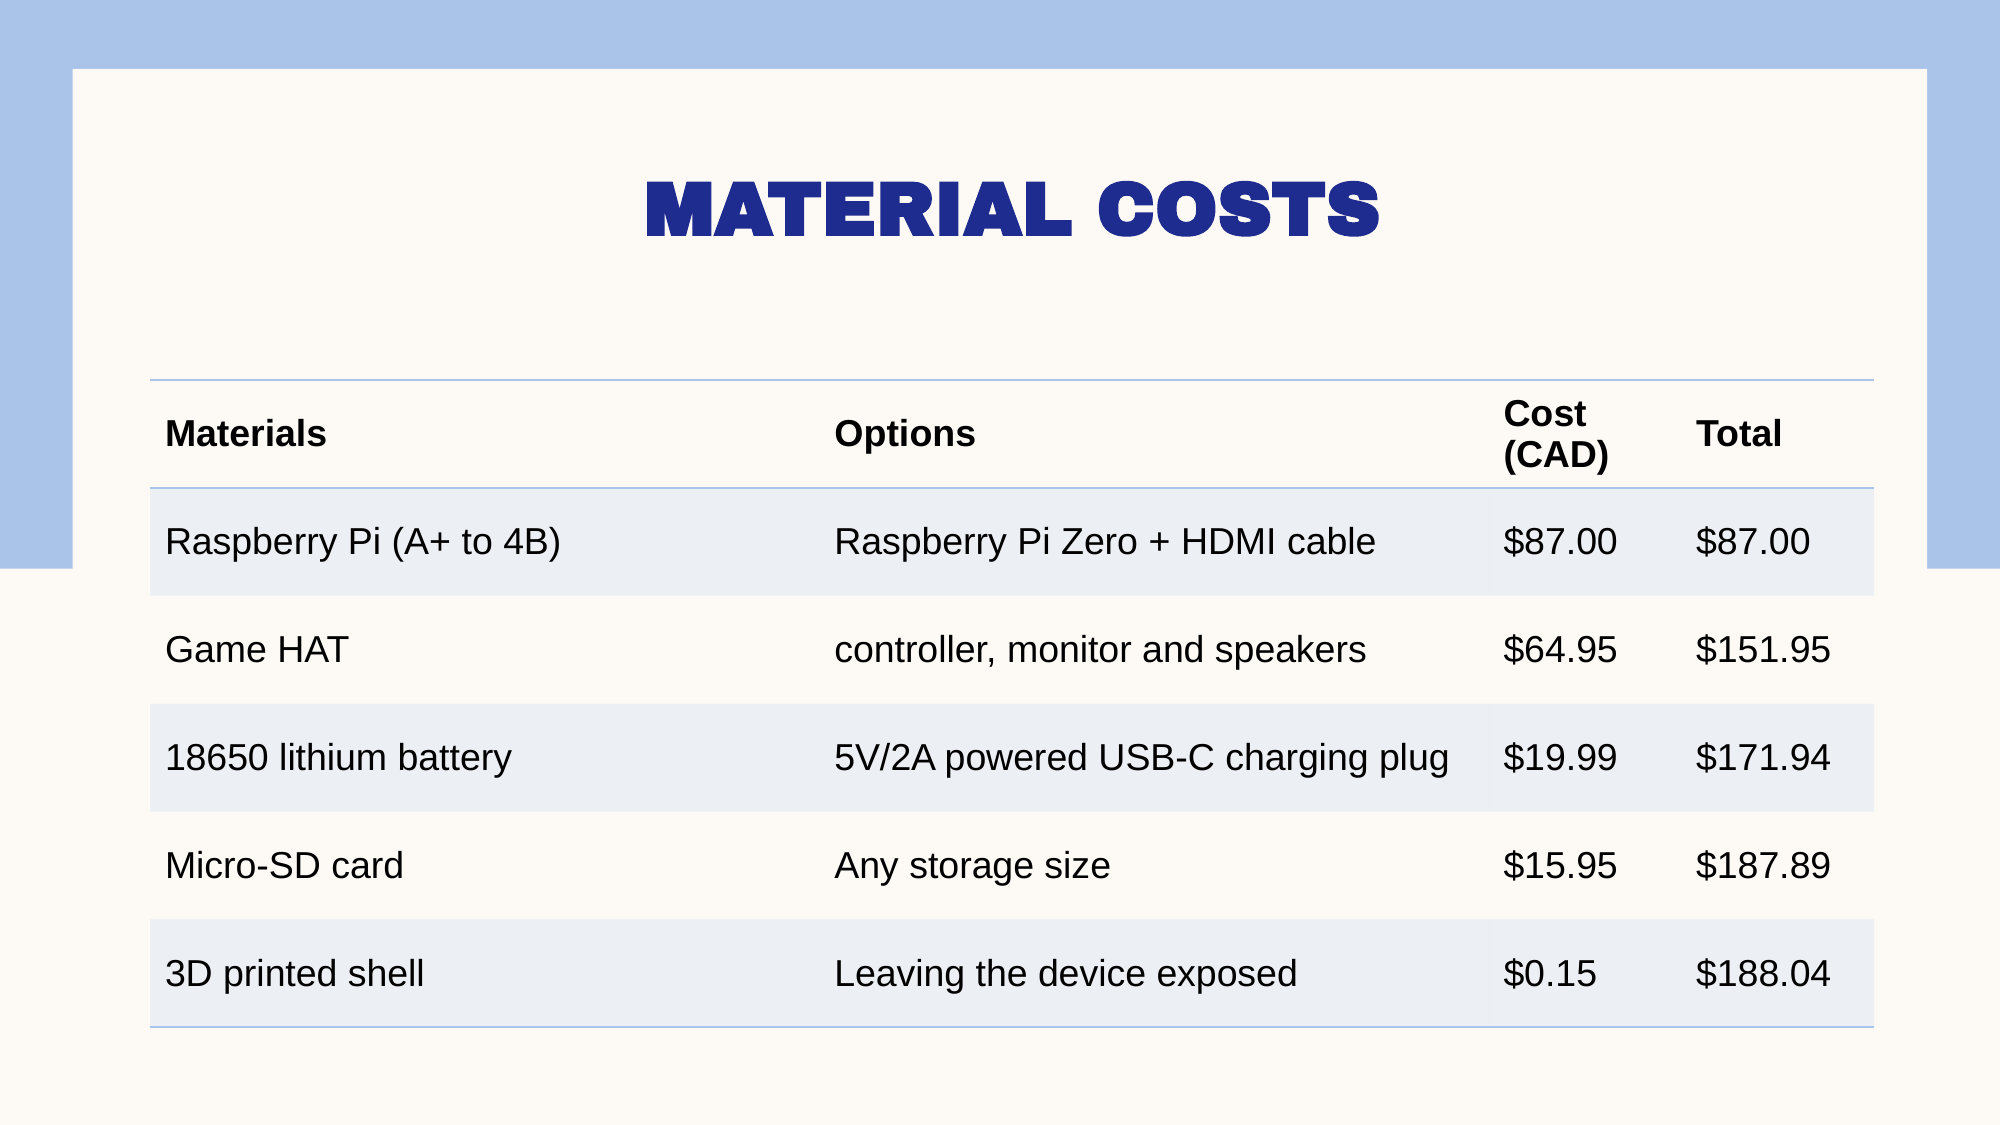

# Material Costs
| Materials | Options | Cost (CAD) | Total |
| --- | --- | --- | --- |
| Raspberry Pi (A+ to 4B) | Raspberry Pi Zero + HDMI cable | $87.00 | $87.00 |
| Game HAT | controller, monitor and speakers | $64.95 | $151.95 |
| 18650 lithium battery | 5V/2A powered USB-C charging plug | $19.99 | $171.94 |
| Micro-SD card | Any storage size | $15.95 | $187.89 |
| 3D printed shell | Leaving the device exposed | $0.15 | $188.04 |